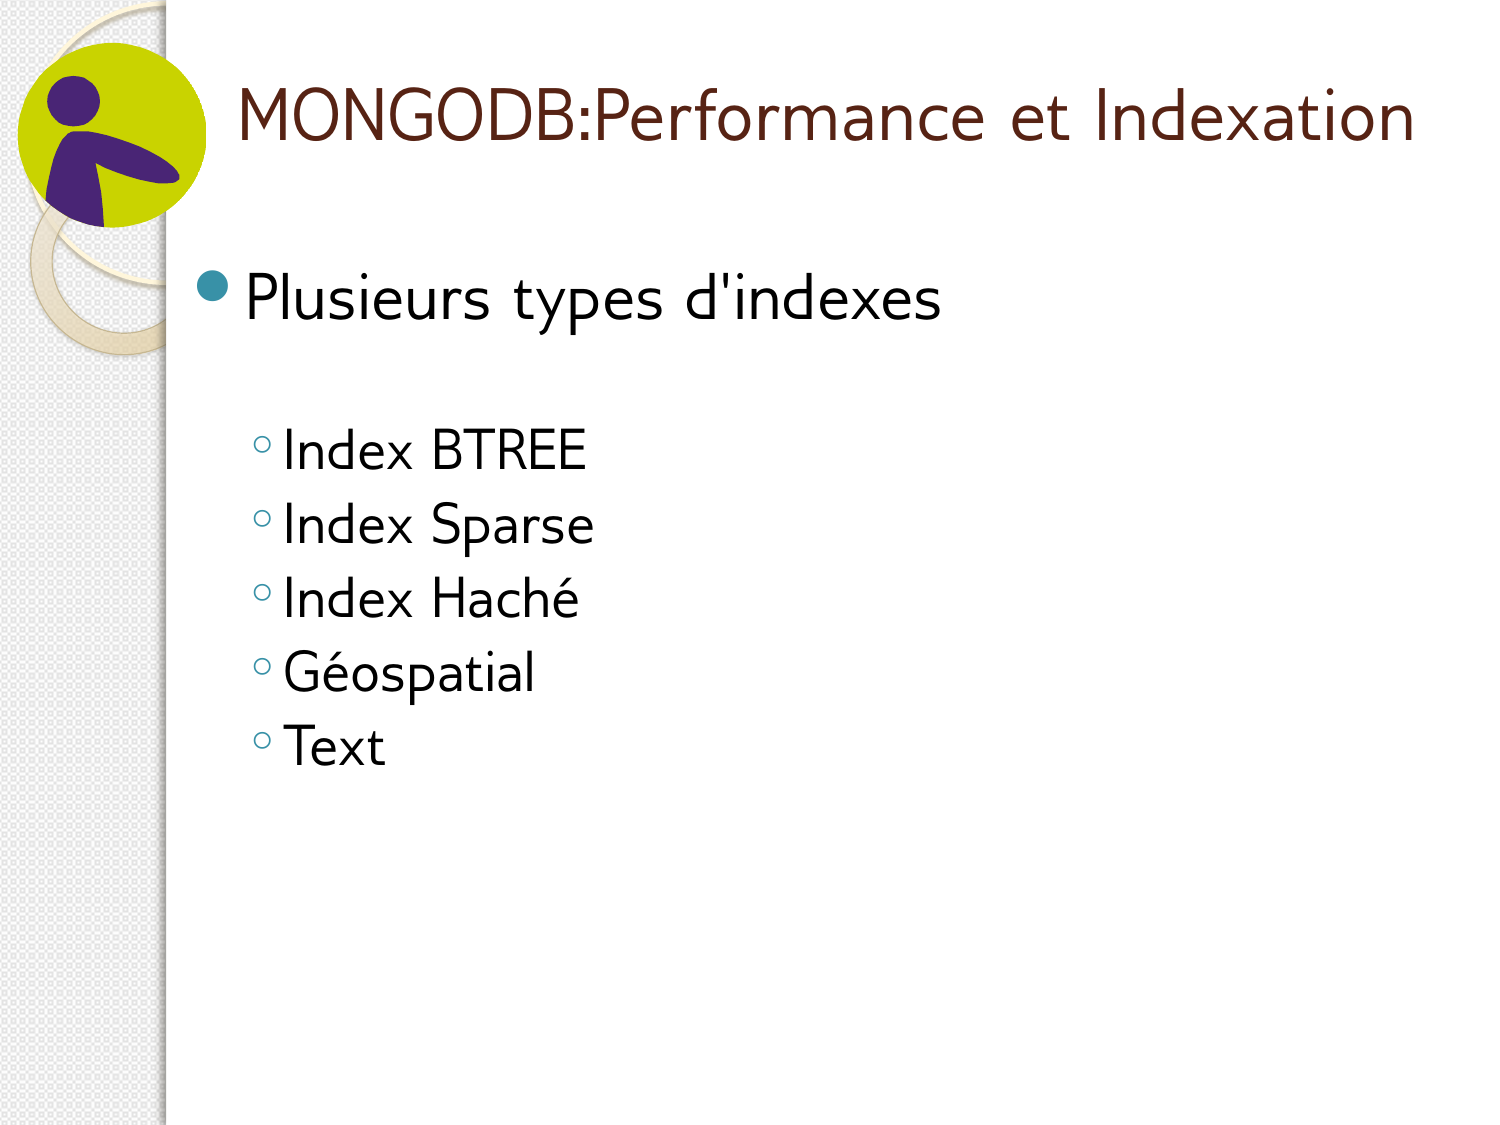

# MONGODB:Performance et Indexation

Plusieurs types d'indexes

Index BTREE
Index Sparse
Index Haché
Géospatial
Text